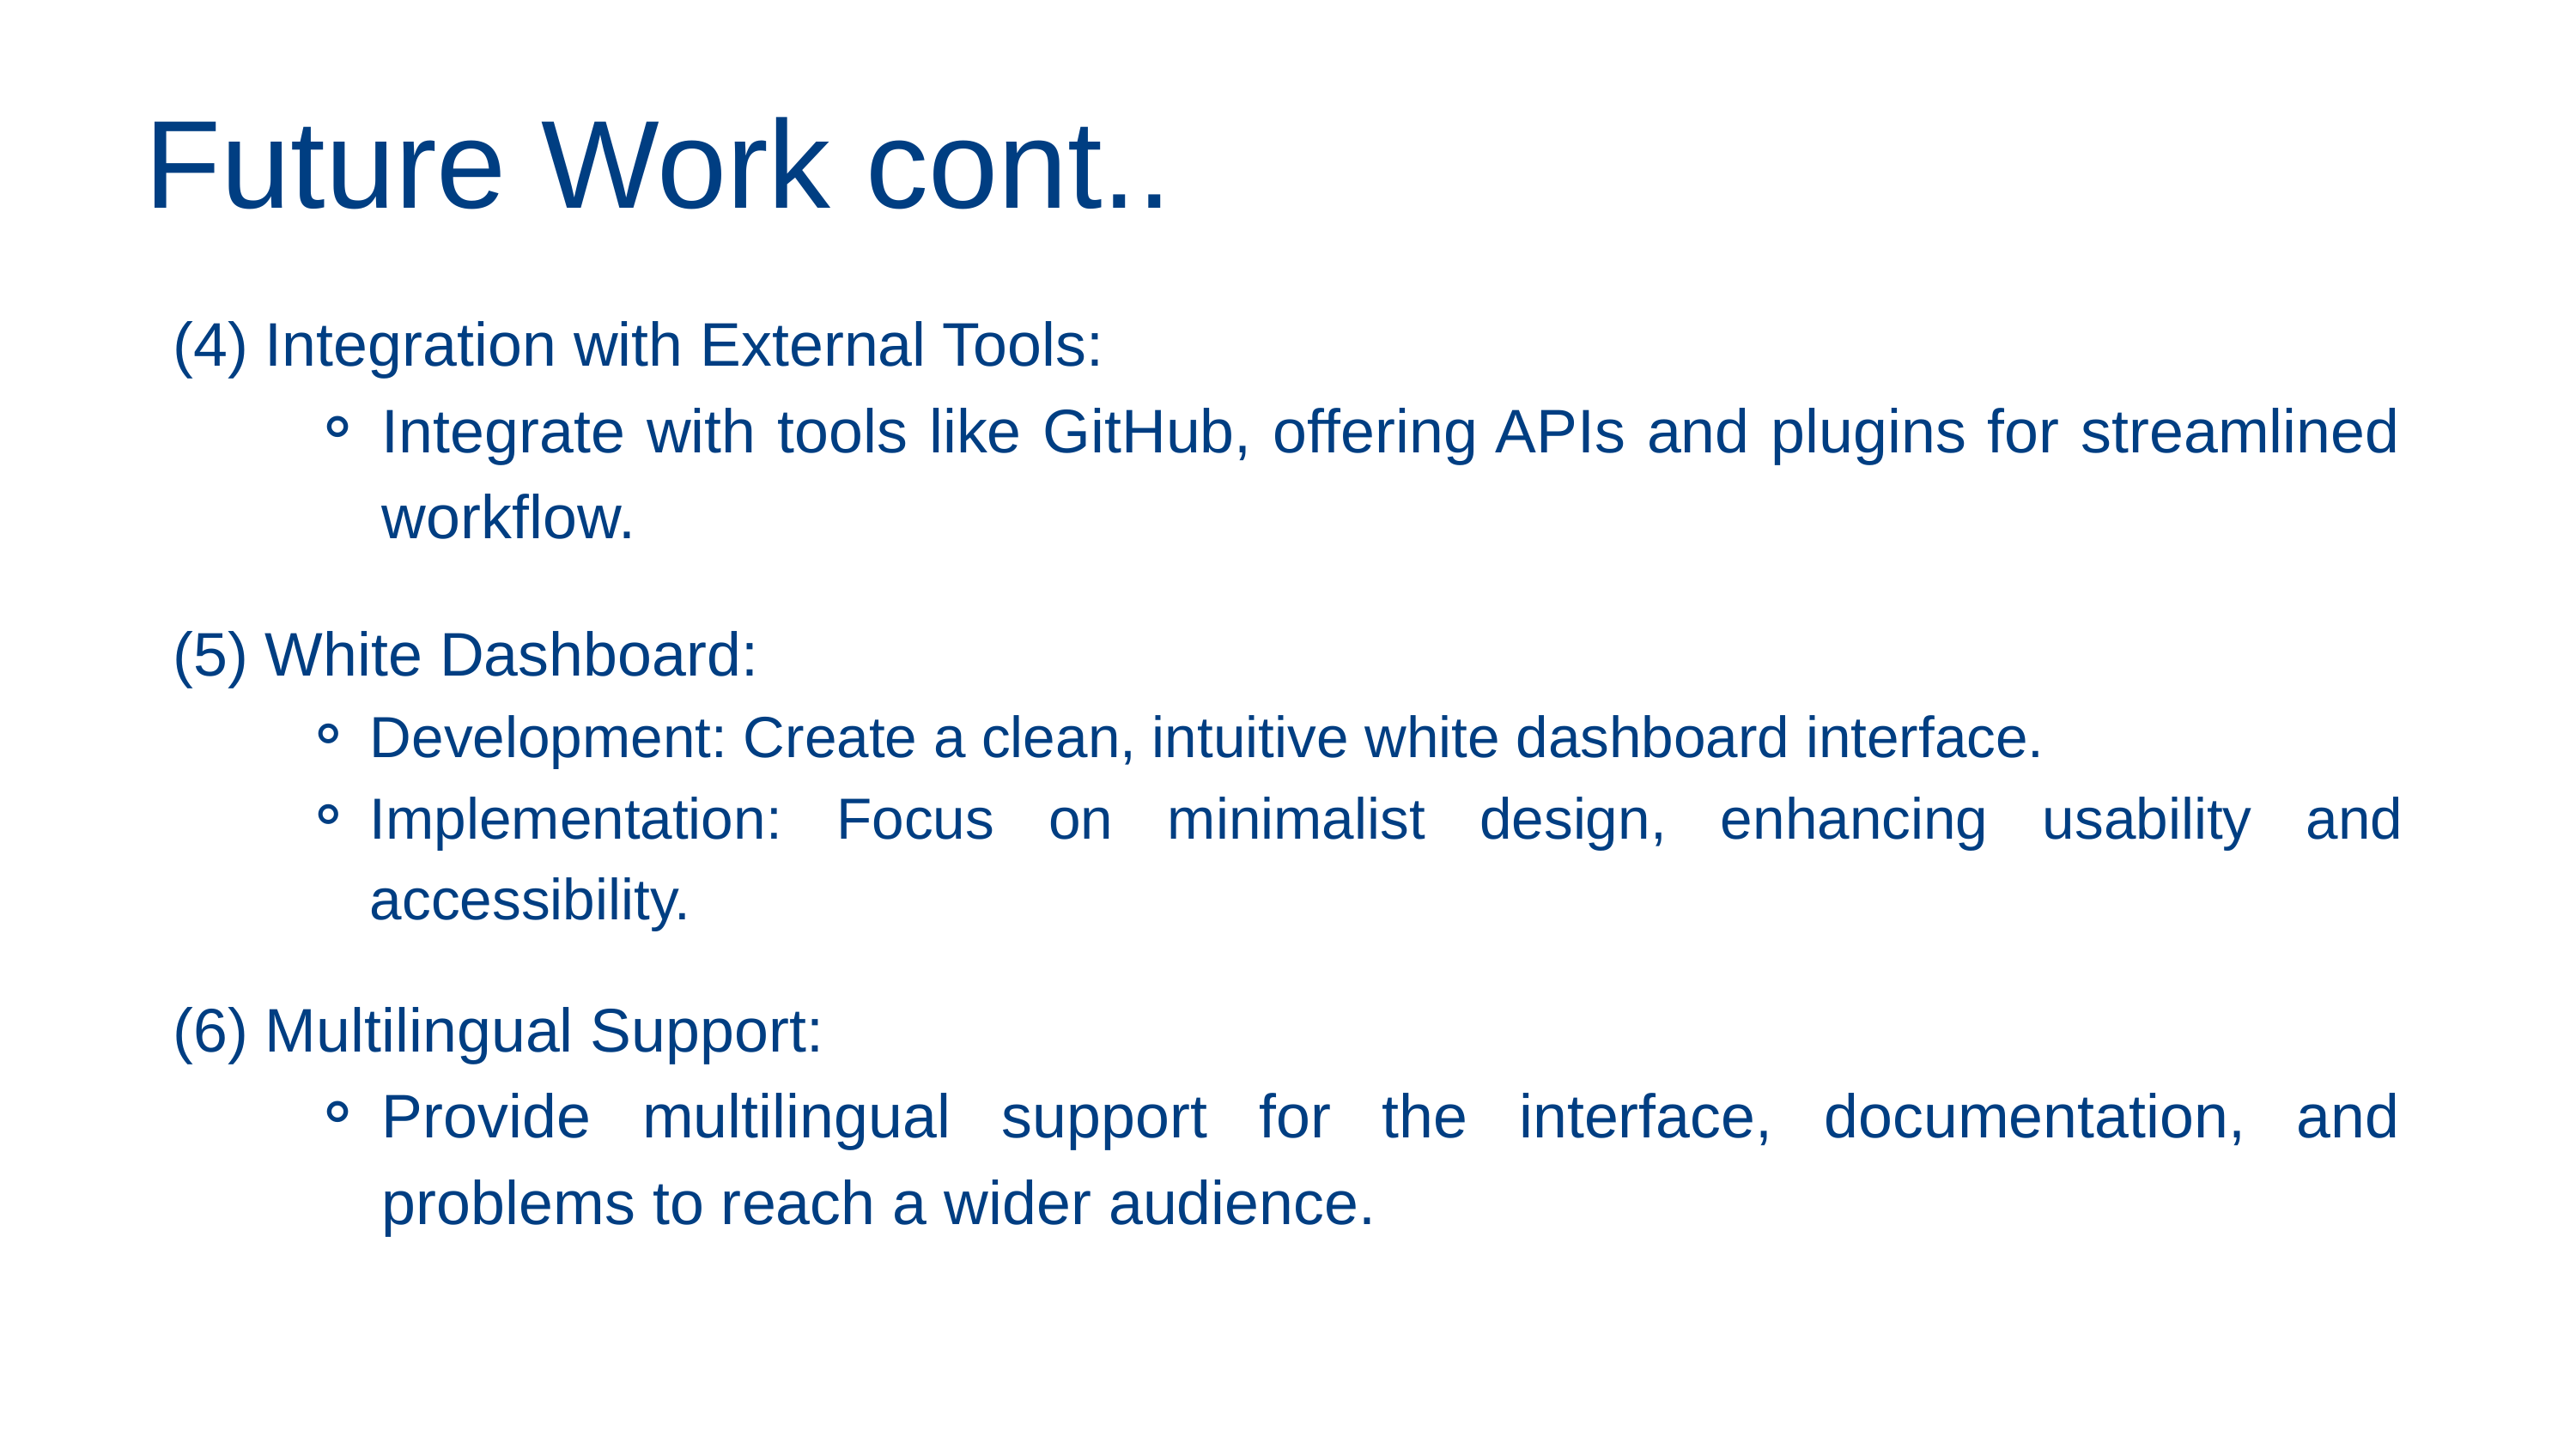

Future Work cont..
(4) Integration with External Tools:
Integrate with tools like GitHub, offering APIs and plugins for streamlined workflow.

(5) White Dashboard:
Development: Create a clean, intuitive white dashboard interface.
Implementation: Focus on minimalist design, enhancing usability and accessibility.

(6) Multilingual Support:
Provide multilingual support for the interface, documentation, and problems to reach a wider audience.